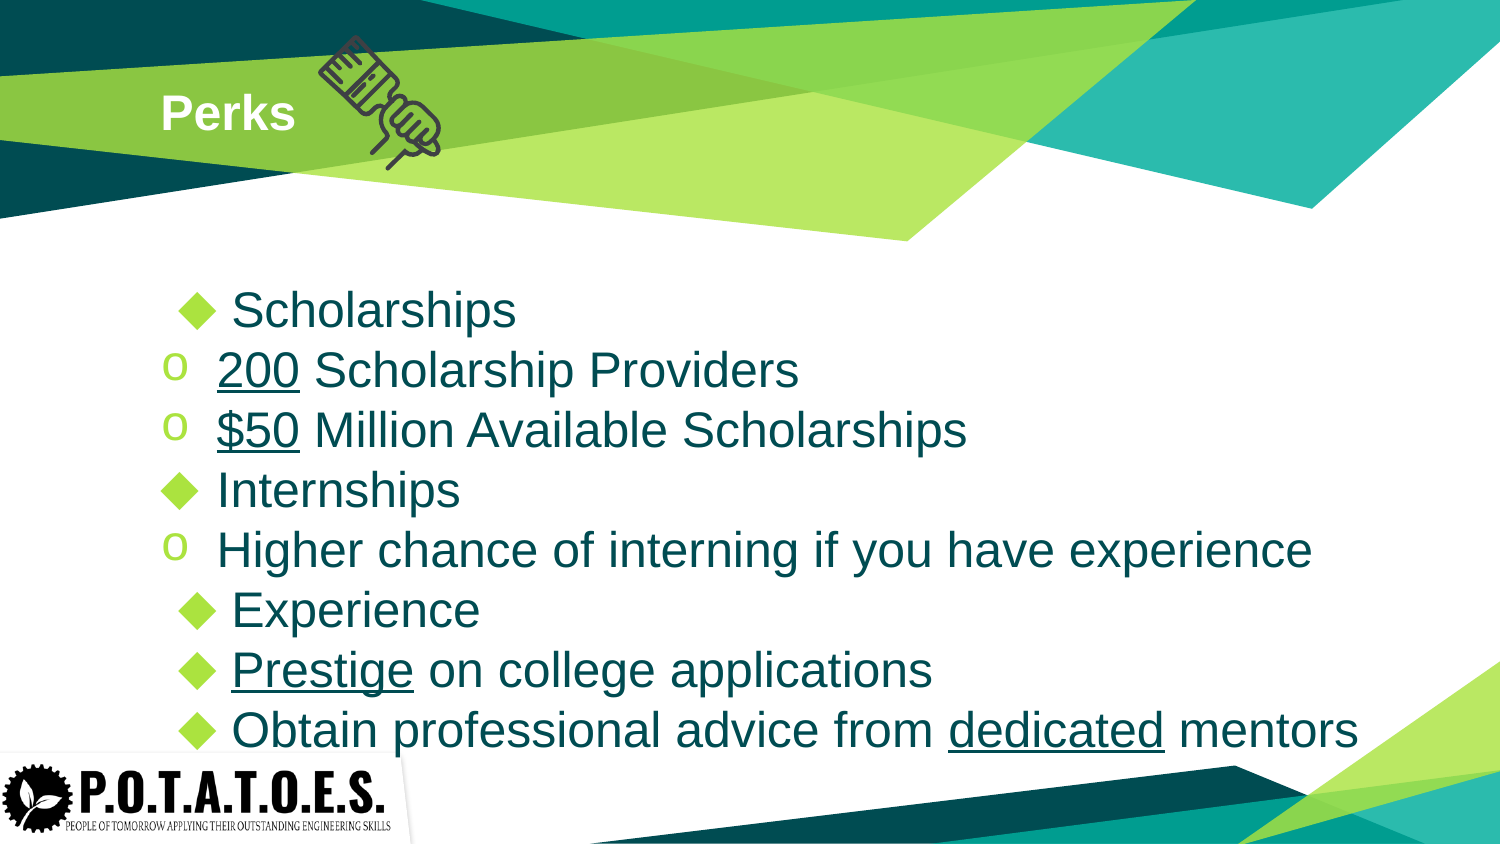

# Perks
Scholarships
200 Scholarship Providers
$50 Million Available Scholarships
Internships
Higher chance of interning if you have experience
Experience
Prestige on college applications
Obtain professional advice from dedicated mentors